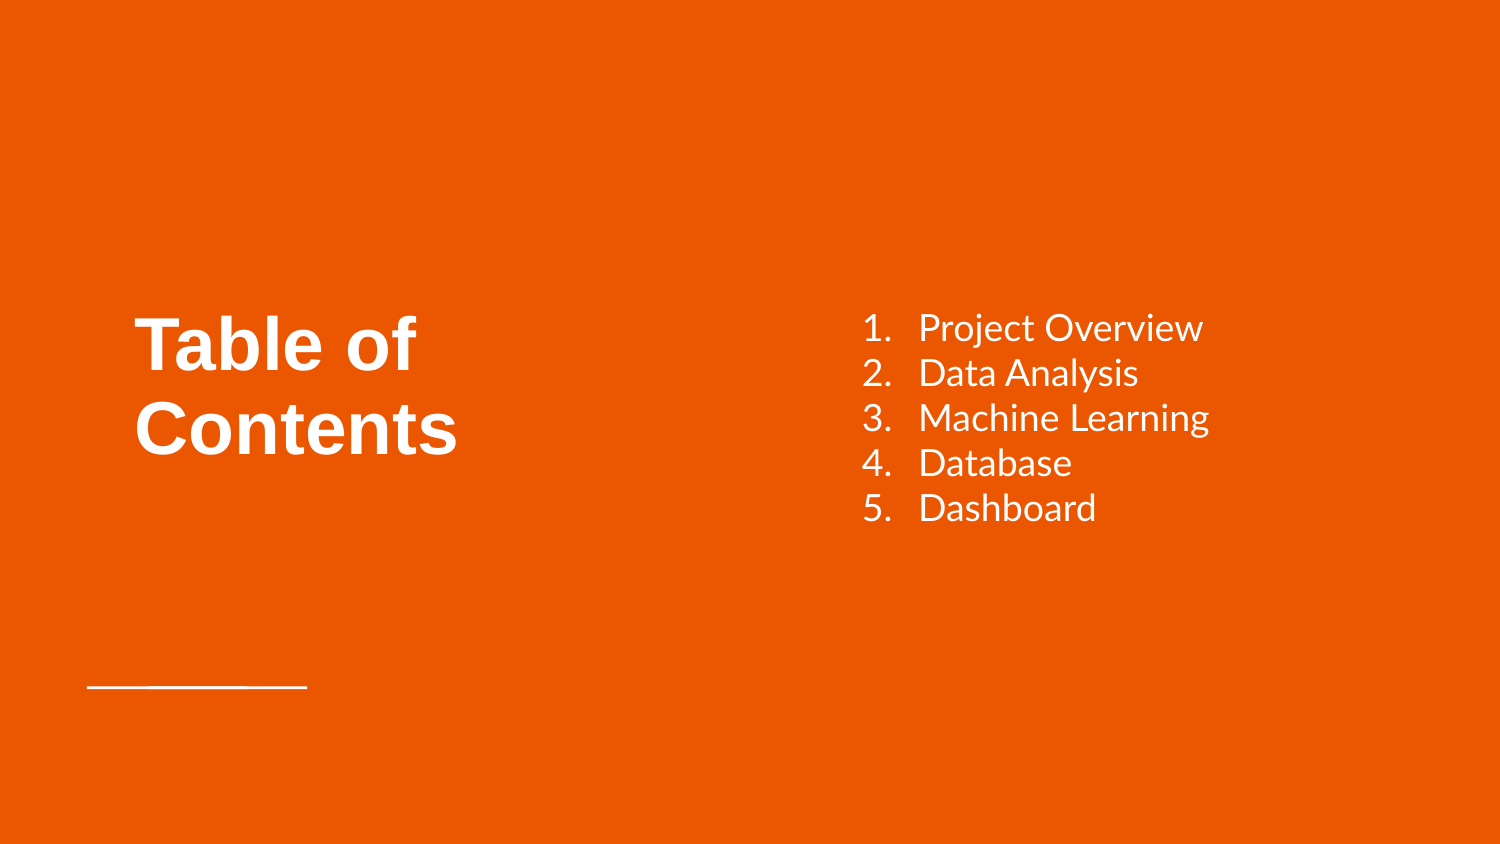

# Table of Contents
Project Overview
Data Analysis
Machine Learning
Database
Dashboard